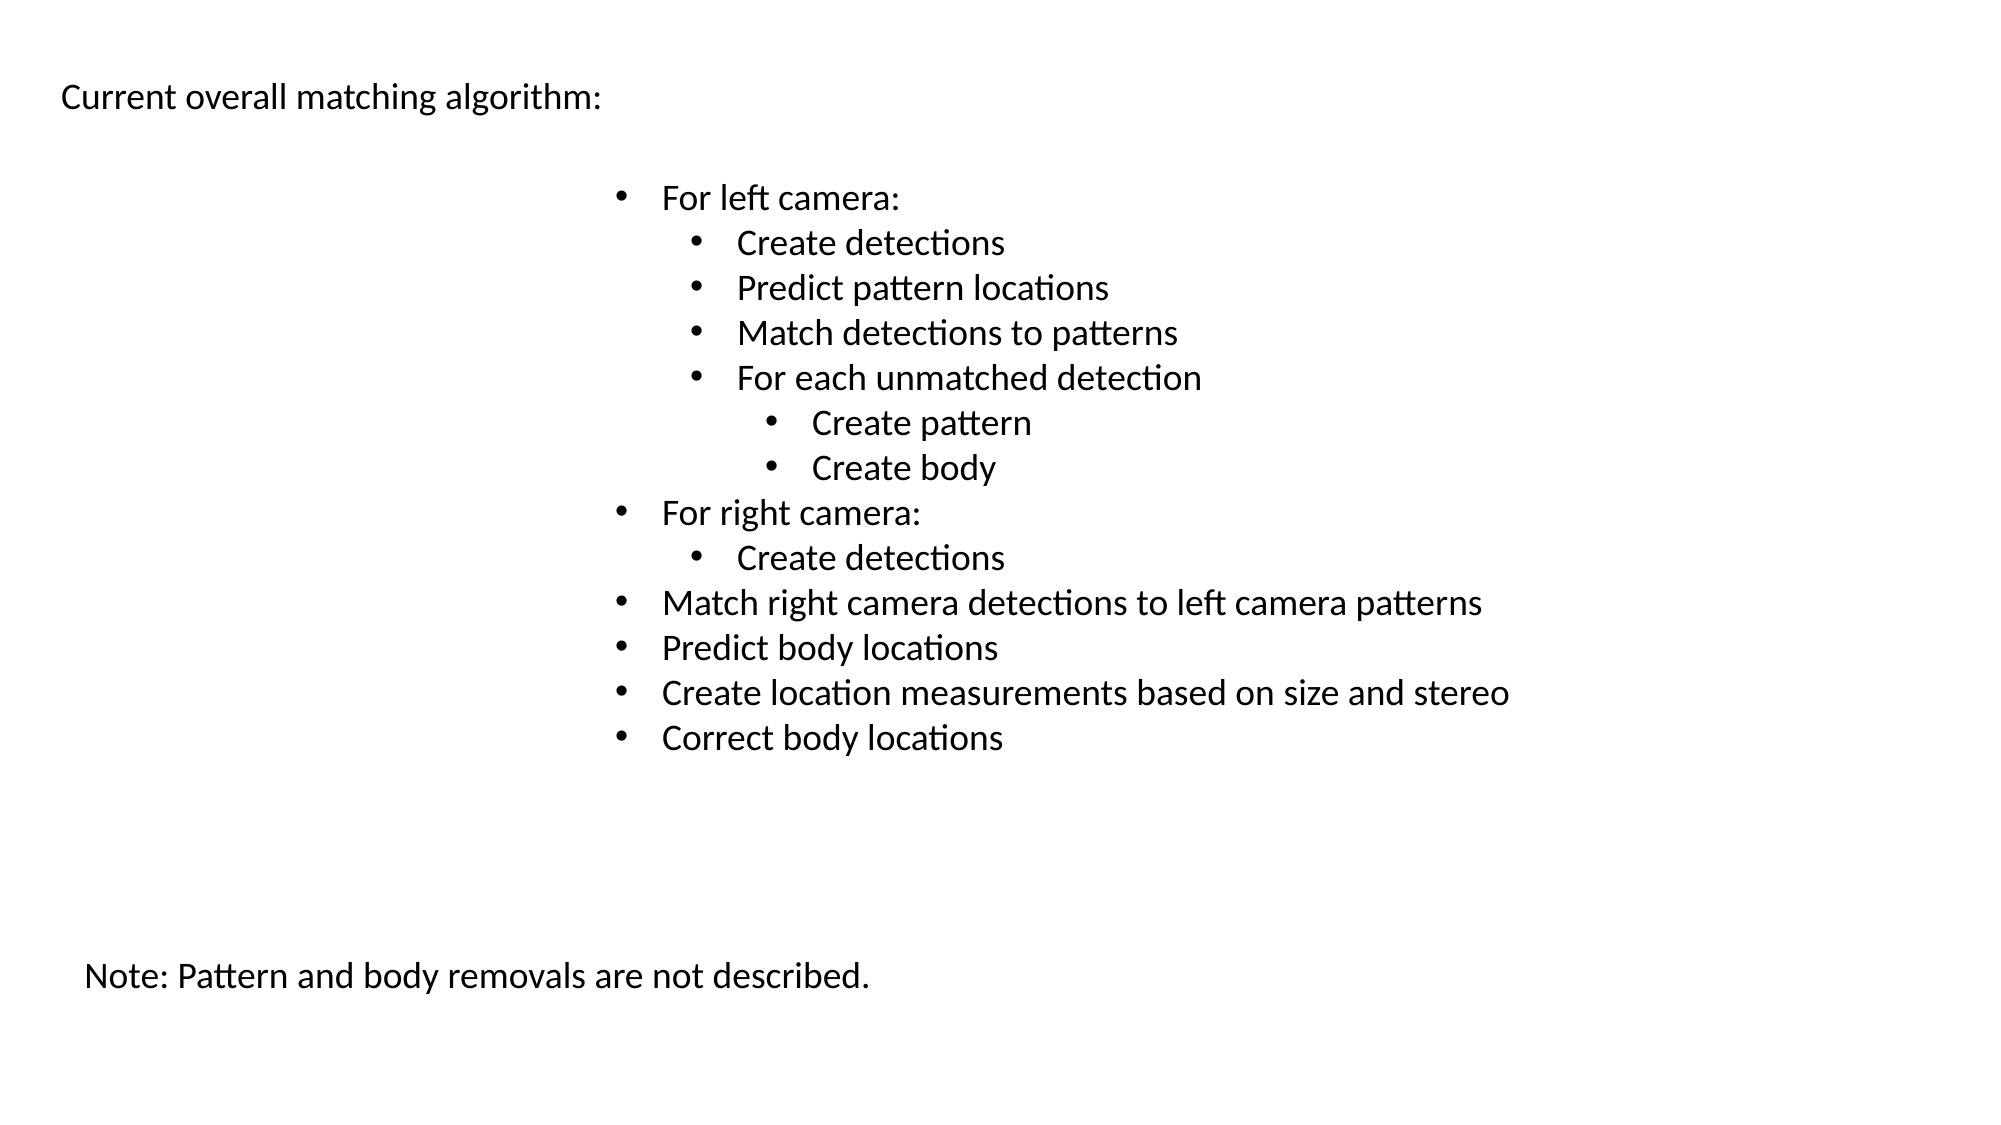

Current overall matching algorithm:
For left camera:
Create detections
Predict pattern locations
Match detections to patterns
For each unmatched detection
Create pattern
Create body
For right camera:
Create detections
Match right camera detections to left camera patterns
Predict body locations
Create location measurements based on size and stereo
Correct body locations

Note: Pattern and body removals are not described.